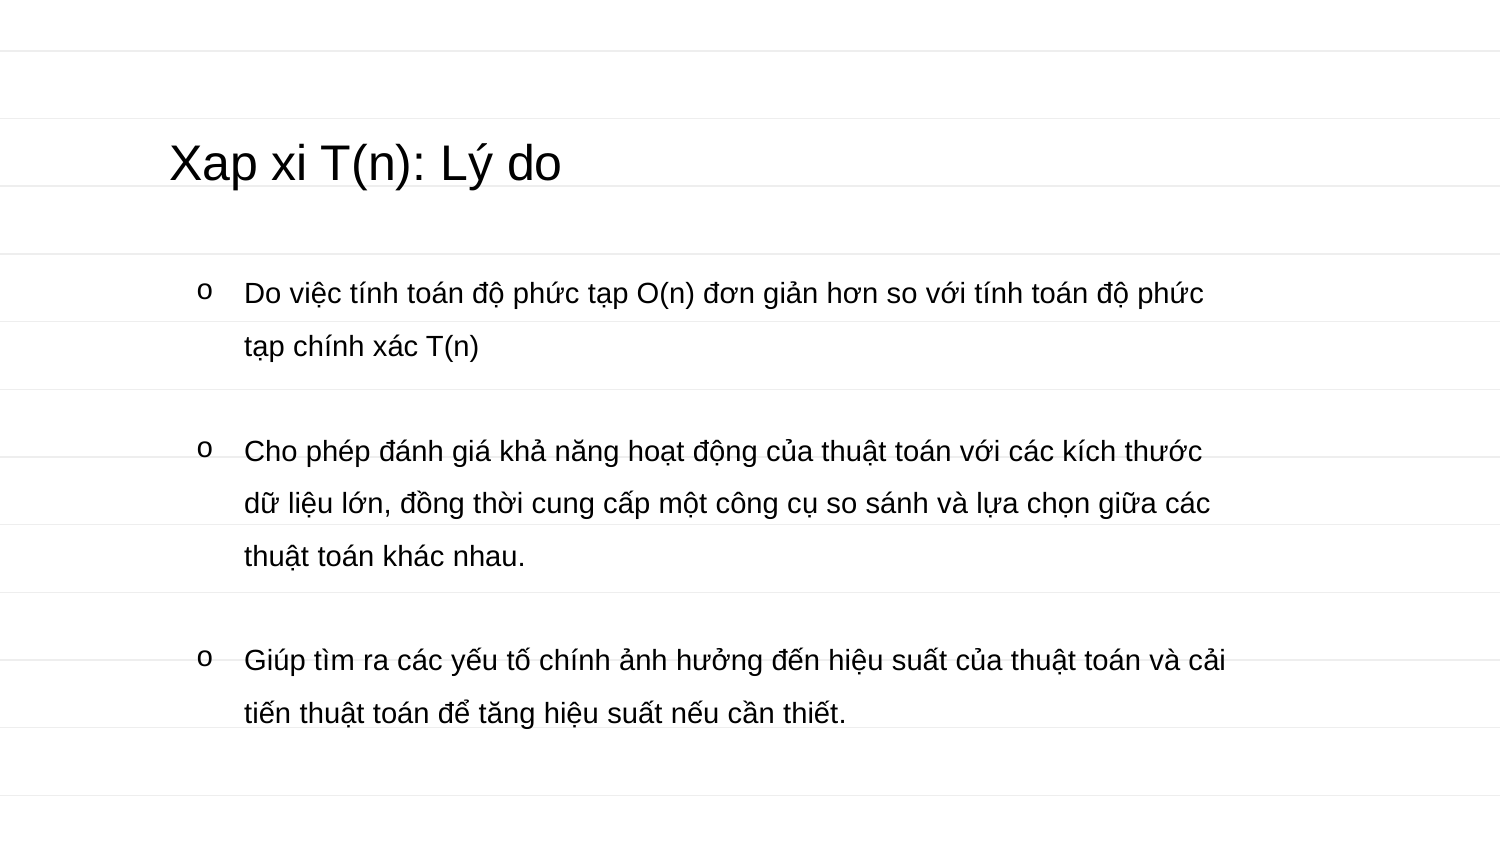

# Xap xi T(n): Lý do
Do việc tính toán độ phức tạp O(n) đơn giản hơn so với tính toán độ phức tạp chính xác T(n)

Cho phép đánh giá khả năng hoạt động của thuật toán với các kích thước dữ liệu lớn, đồng thời cung cấp một công cụ so sánh và lựa chọn giữa các thuật toán khác nhau.

Giúp tìm ra các yếu tố chính ảnh hưởng đến hiệu suất của thuật toán và cải tiến thuật toán để tăng hiệu suất nếu cần thiết.